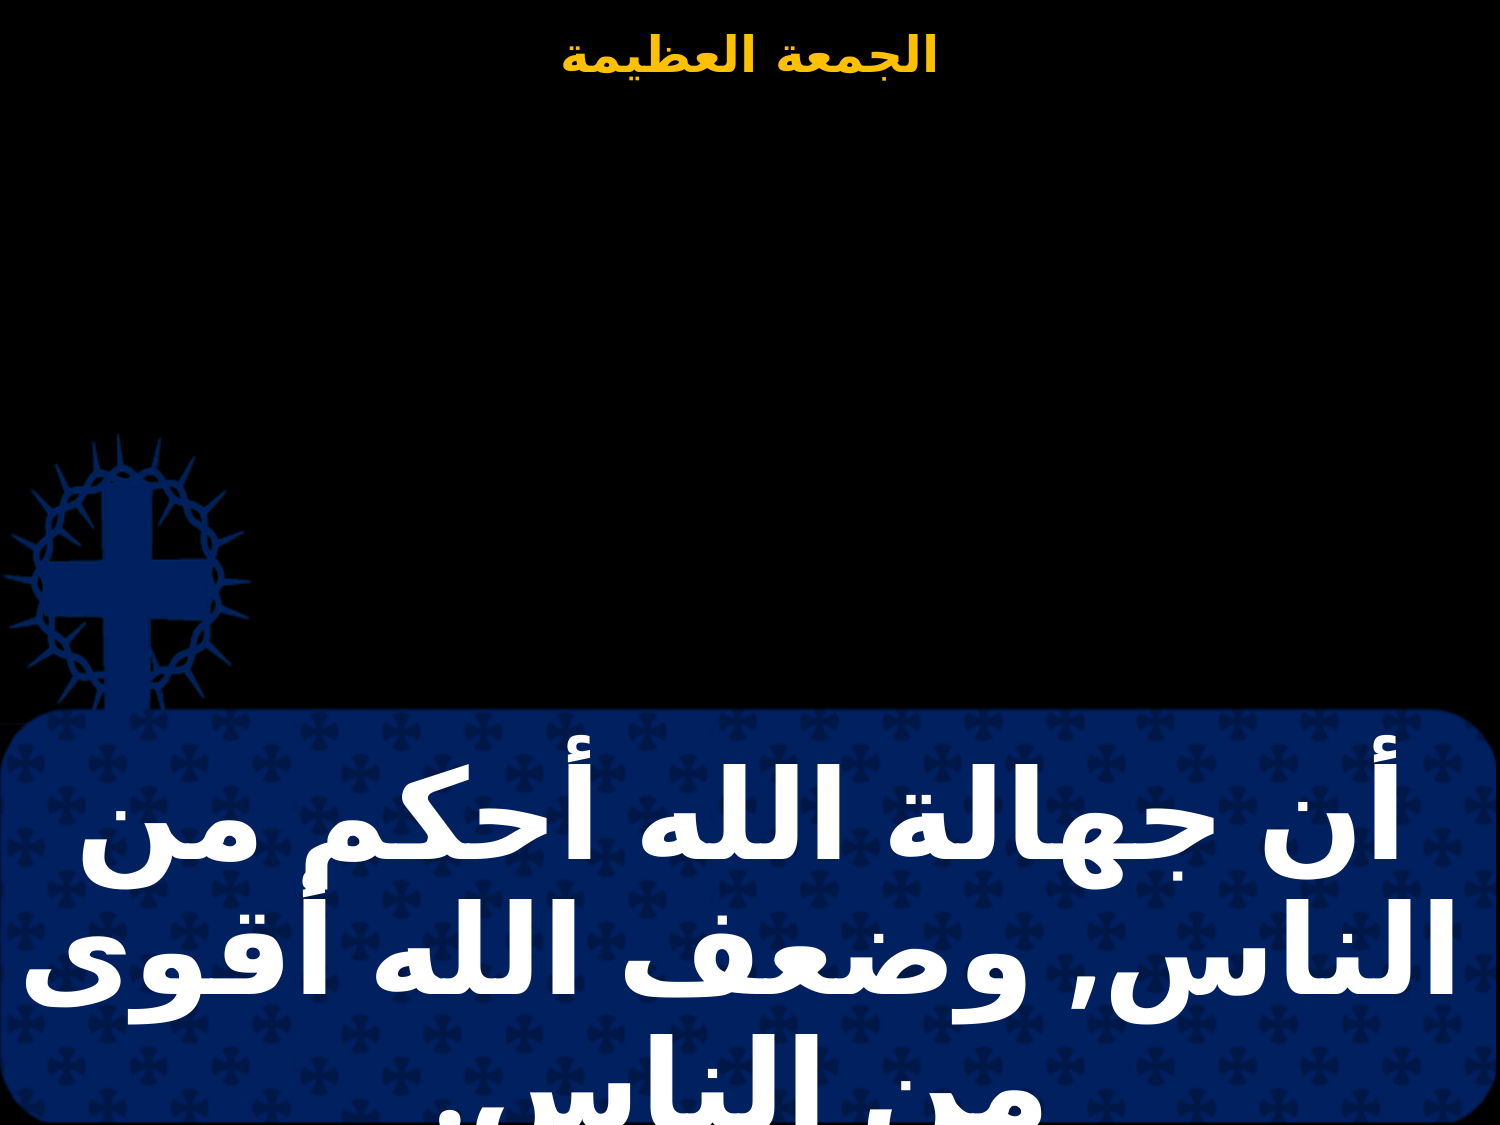

# أن جهالة الله أحكم من الناس, وضعف الله أقوى من الناس.